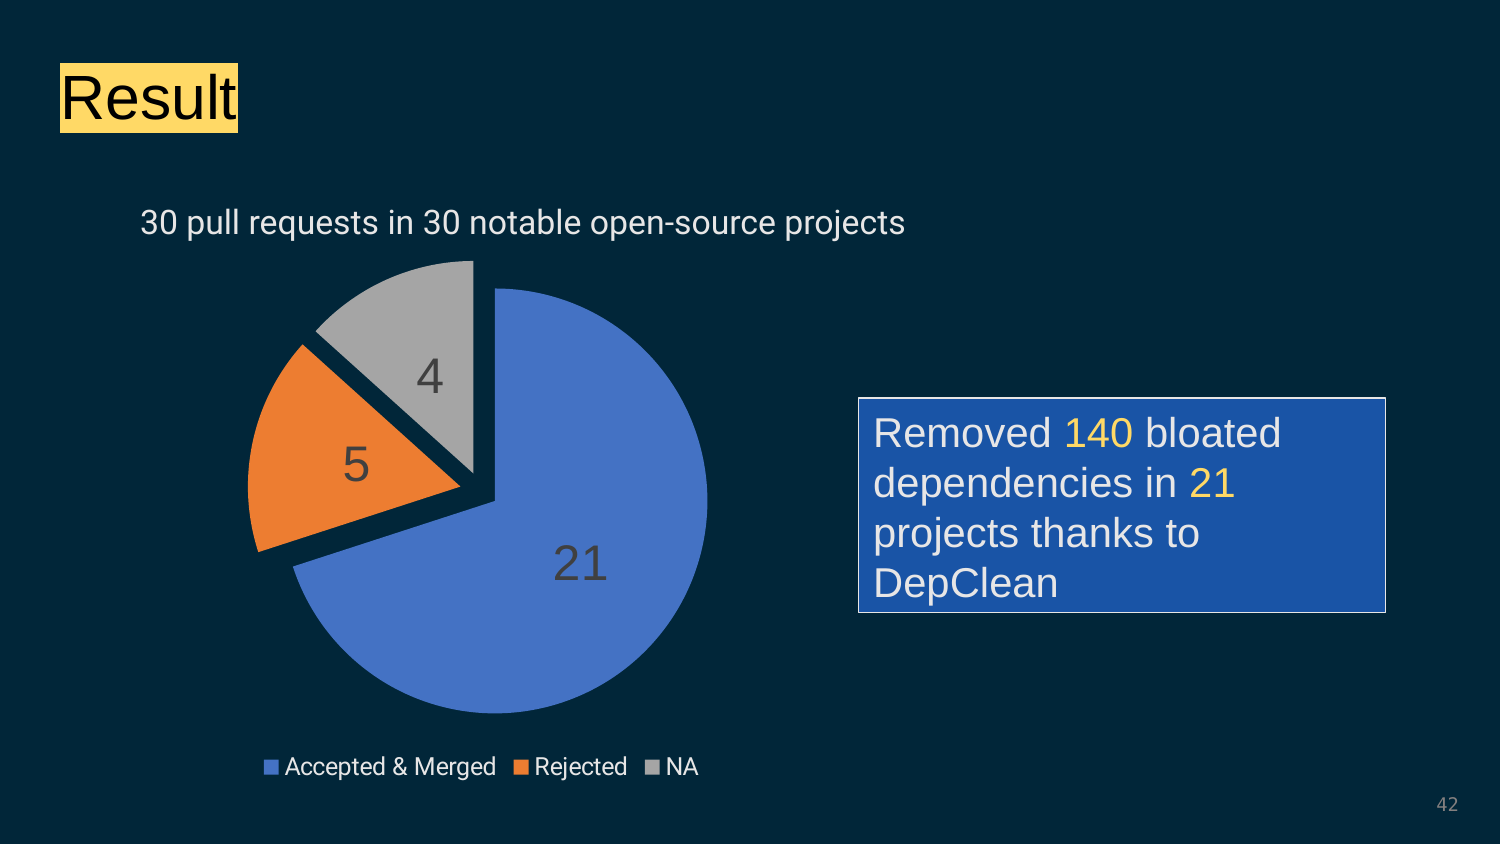

Result
30 pull requests in 30 notable open-source projects

### Chart

| Category | Sales |
|---|---|
| Accepted & Merged | 21.0 |
| Rejected | 5.0 |
| NA | 4.0 |
Removed 140 bloated dependencies in 21 projects thanks to DepClean
42